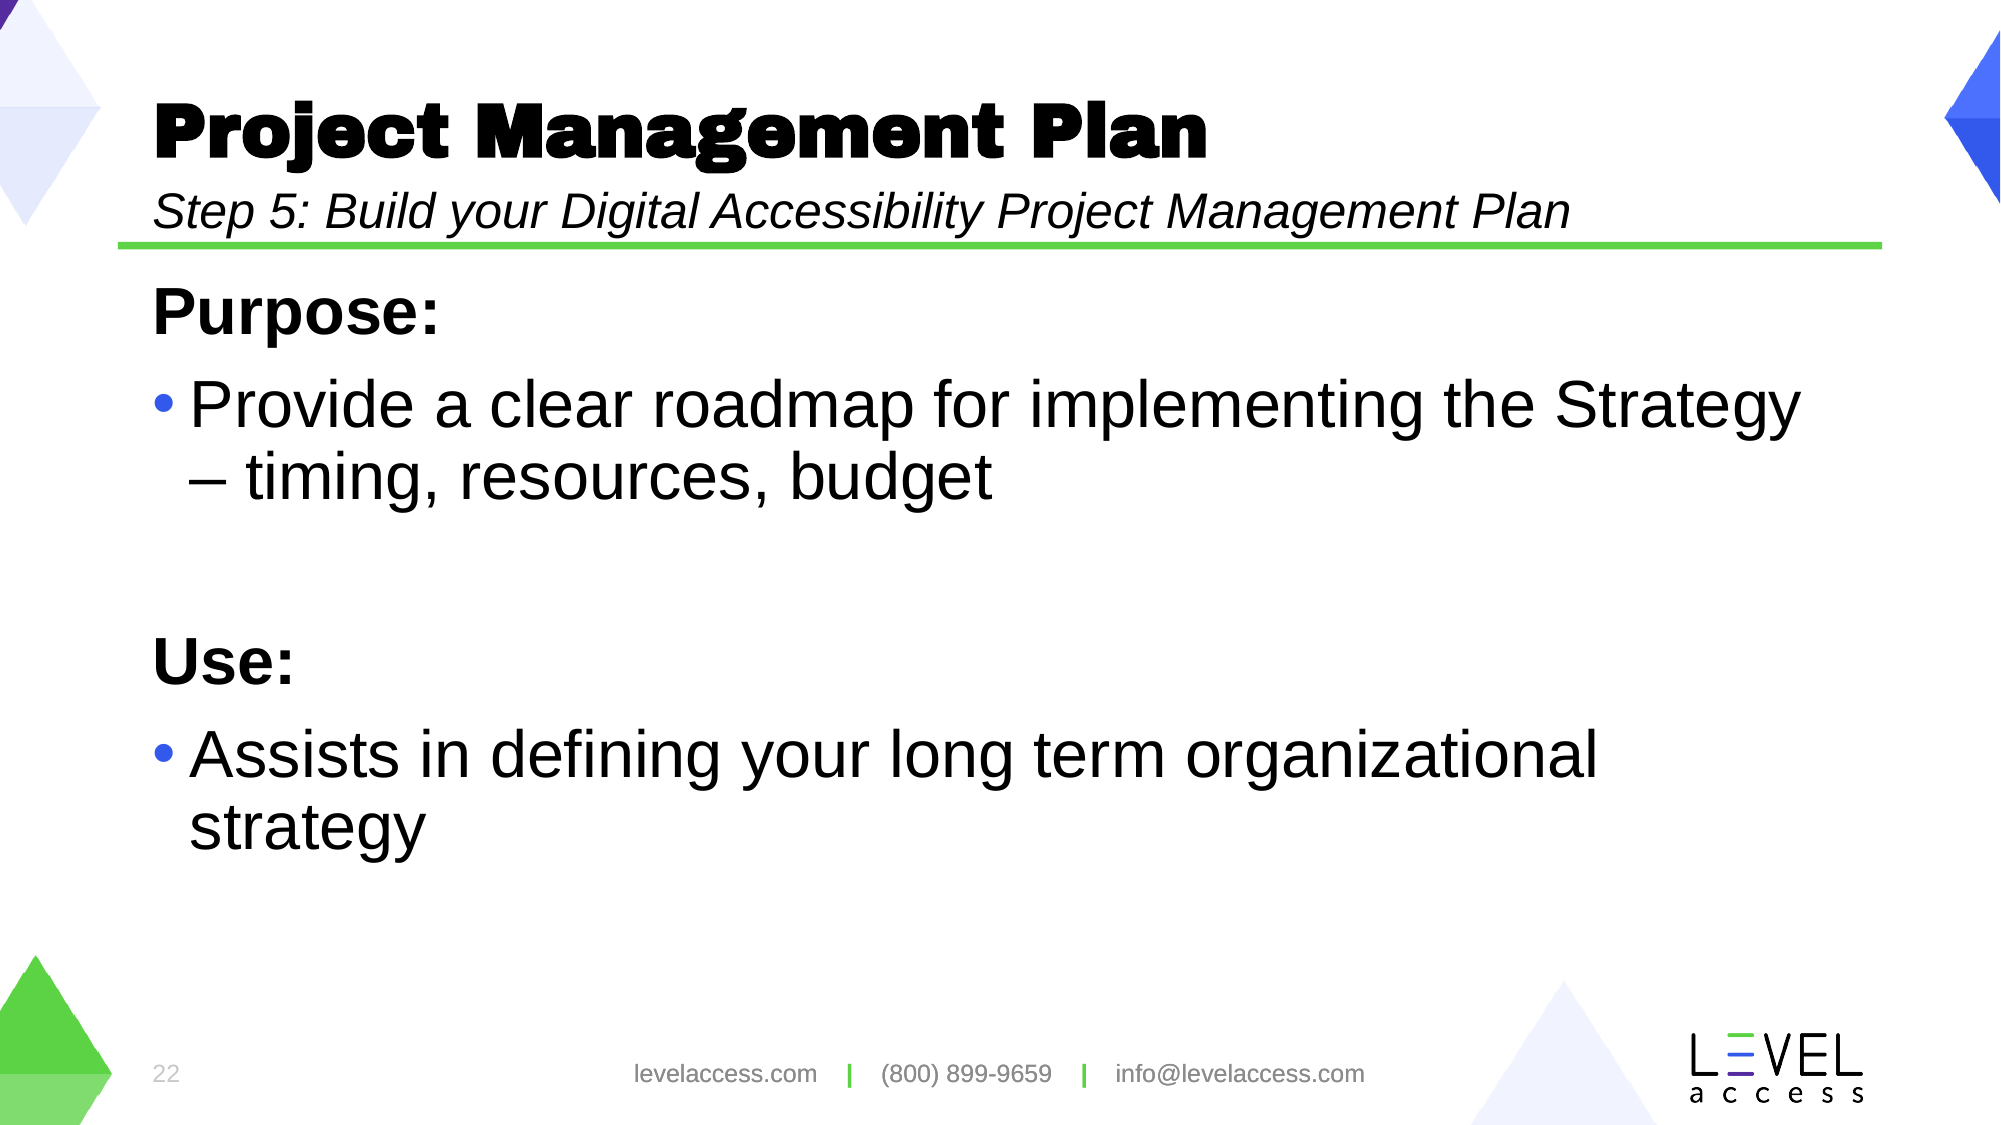

# Project Management Plan
Step 5: Build your Digital Accessibility Project Management Plan
Purpose:
Provide a clear roadmap for implementing the Strategy – timing, resources, budget

Use:
Assists in defining your long term organizational strategy
22